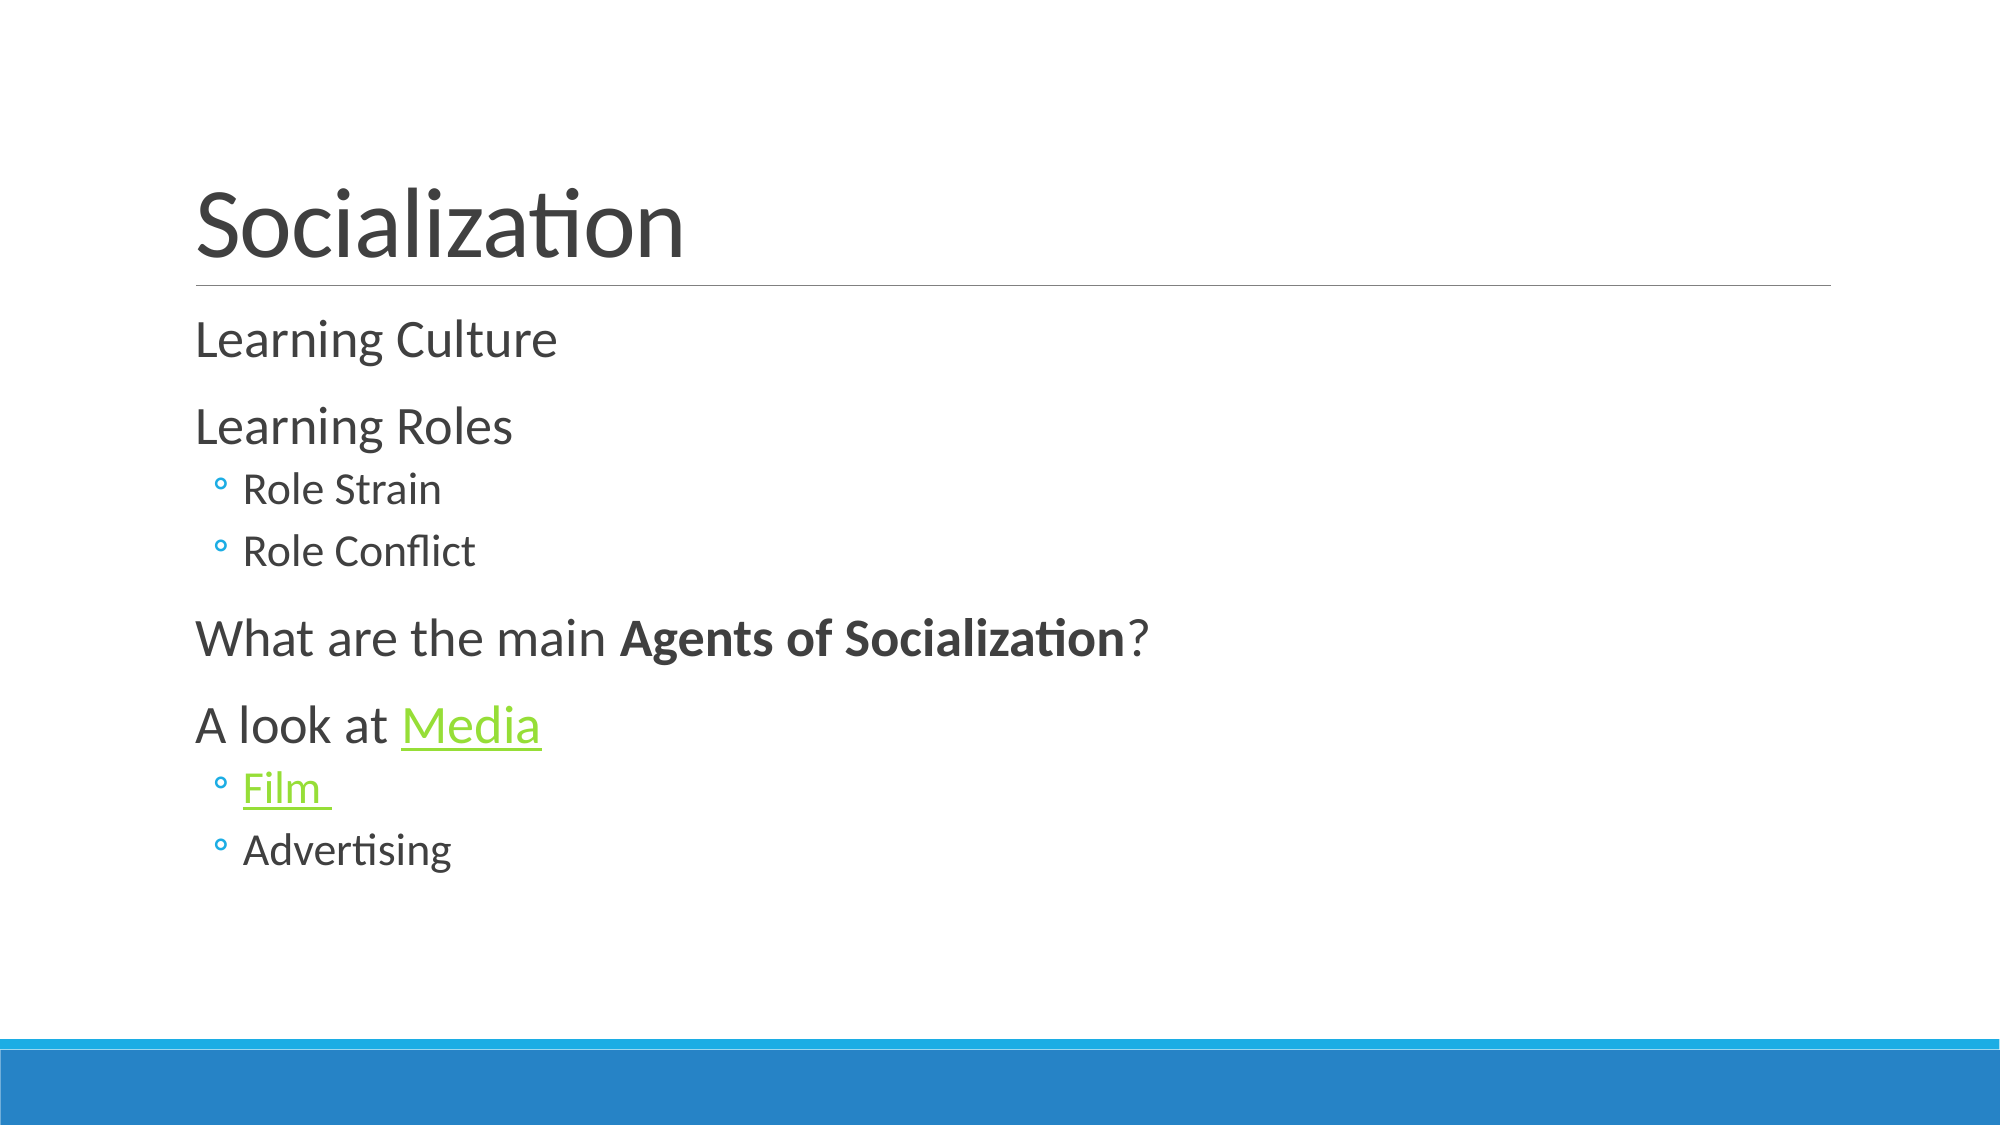

# Socialization
Learning Culture
Learning Roles
Role Strain
Role Conflict
What are the main Agents of Socialization?
A look at Media
Film
Advertising